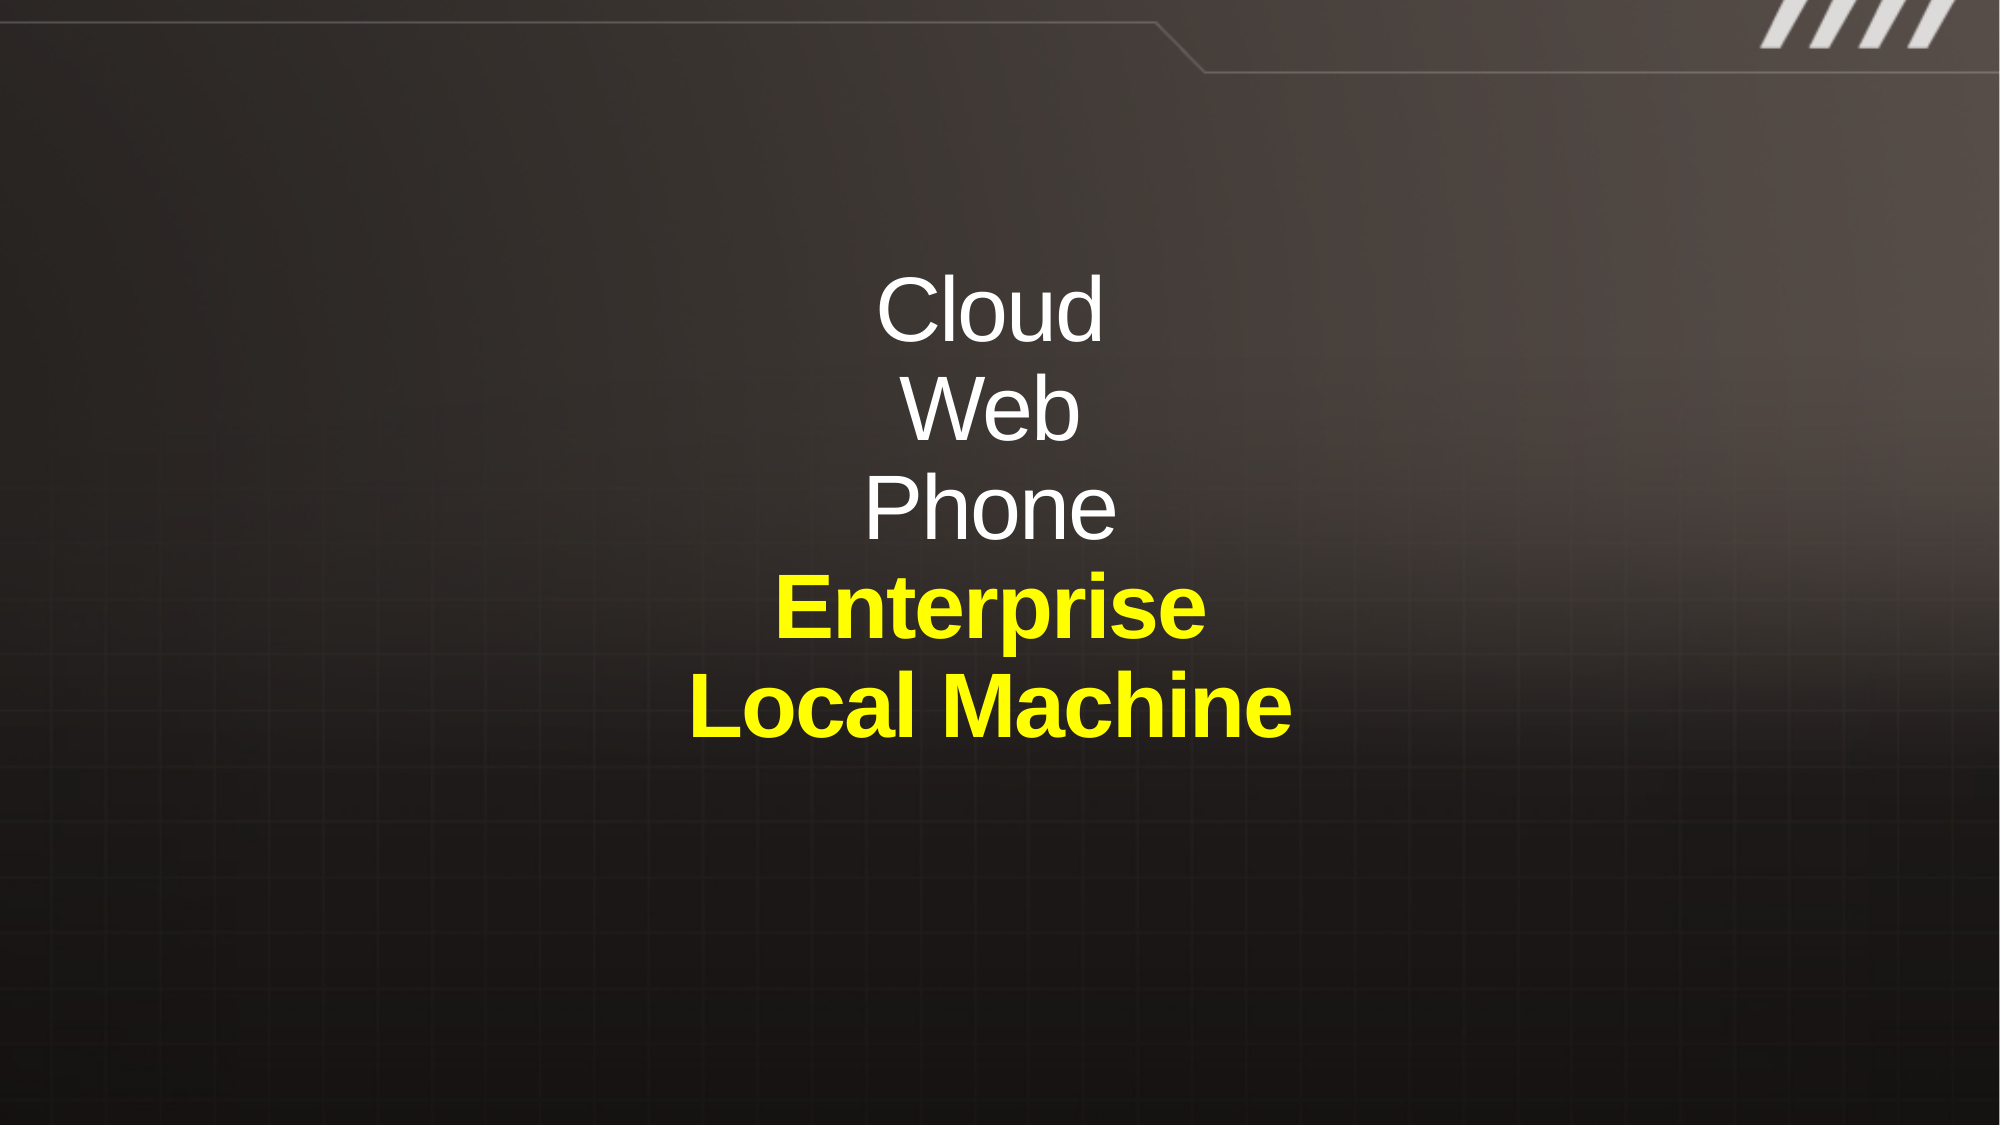

# Cloud Web Phone Enterprise Local Machine